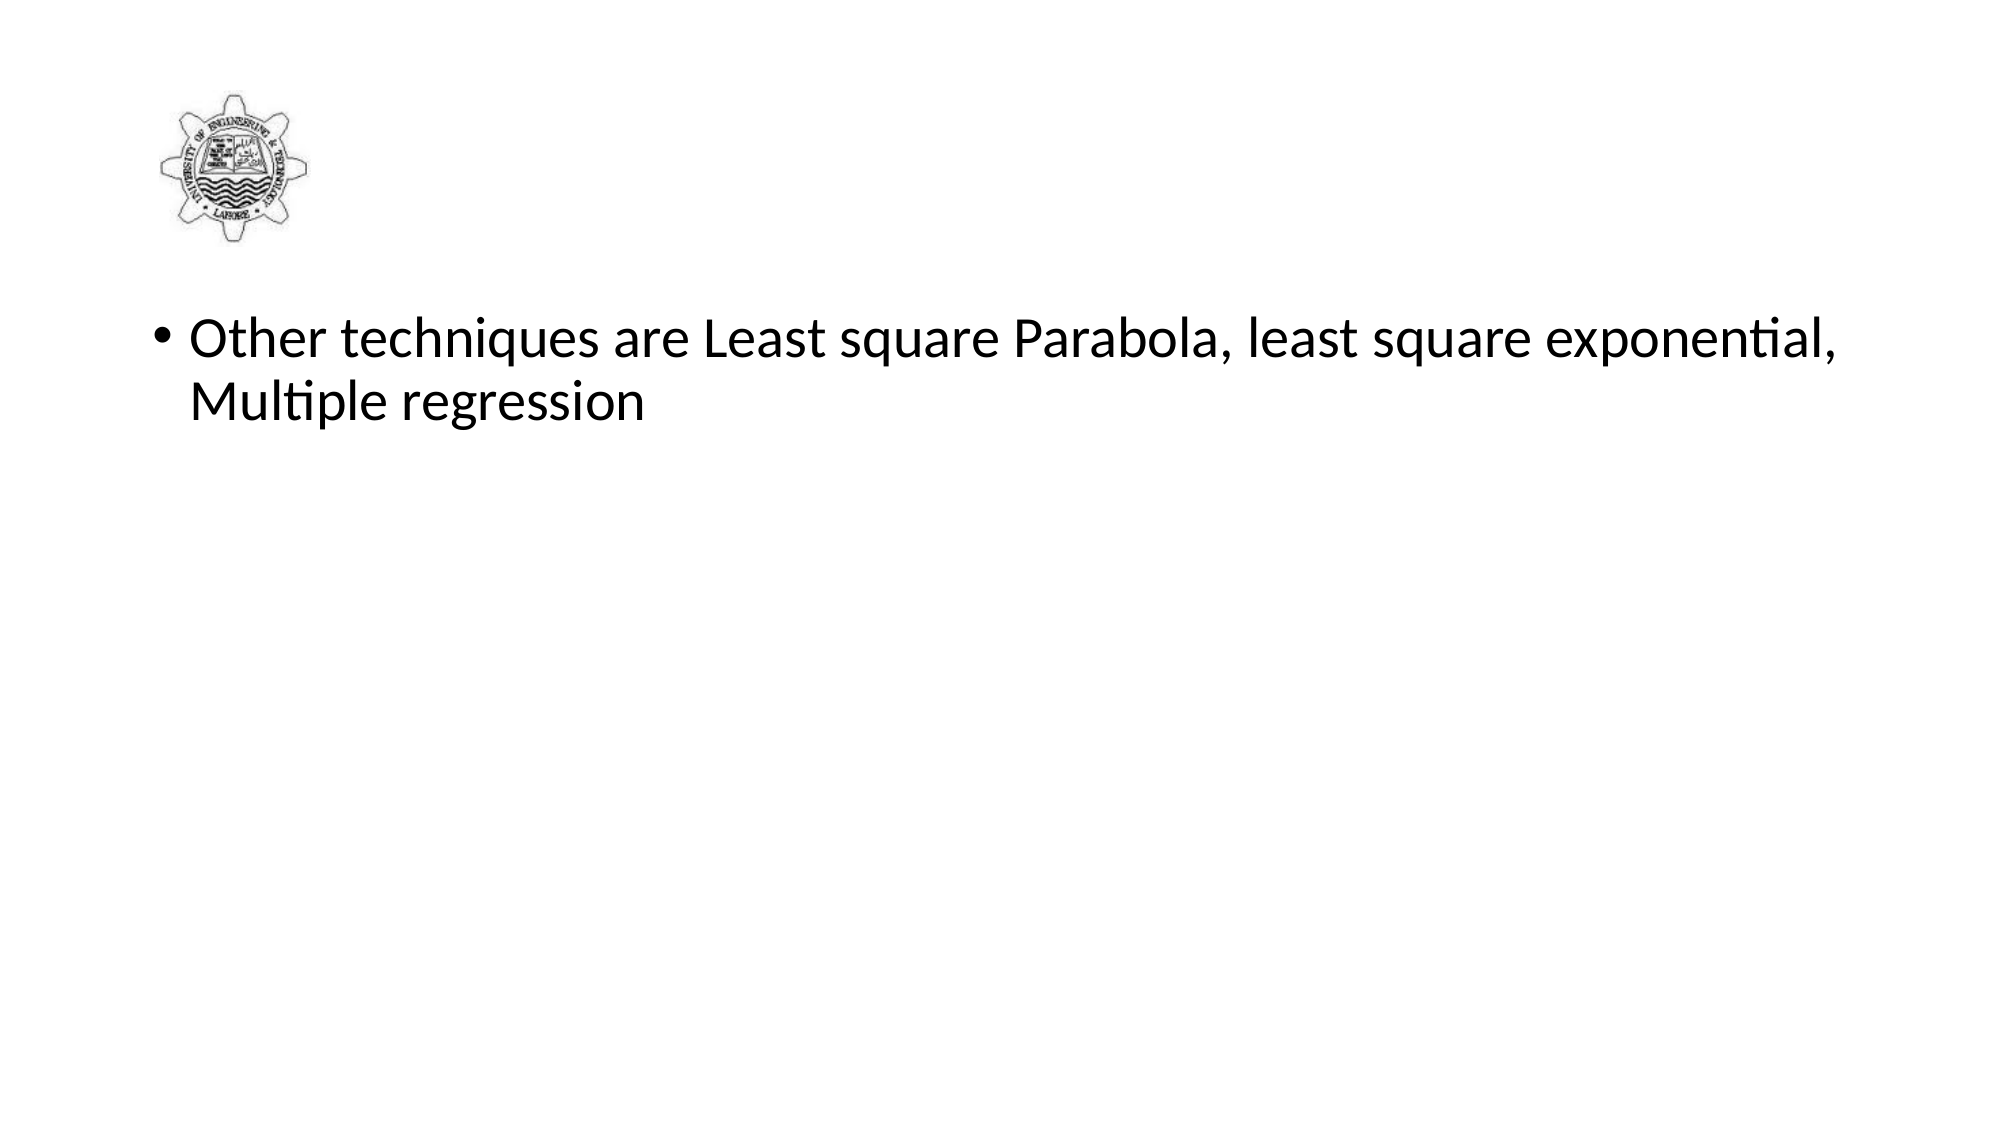

#
Other techniques are Least square Parabola, least square exponential, Multiple regression